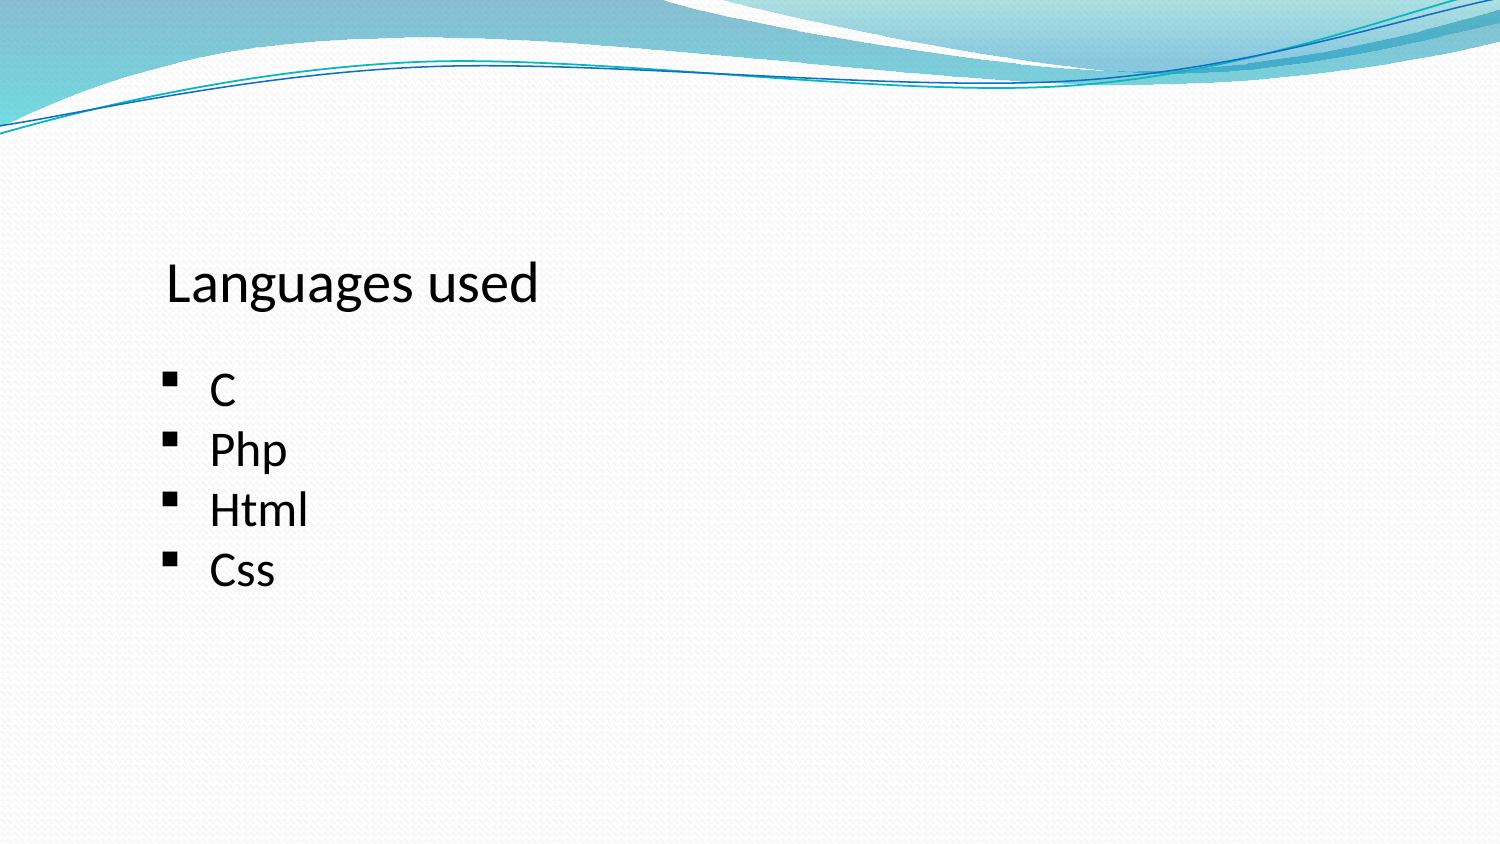

# Languages used
C
Php
Html
Css